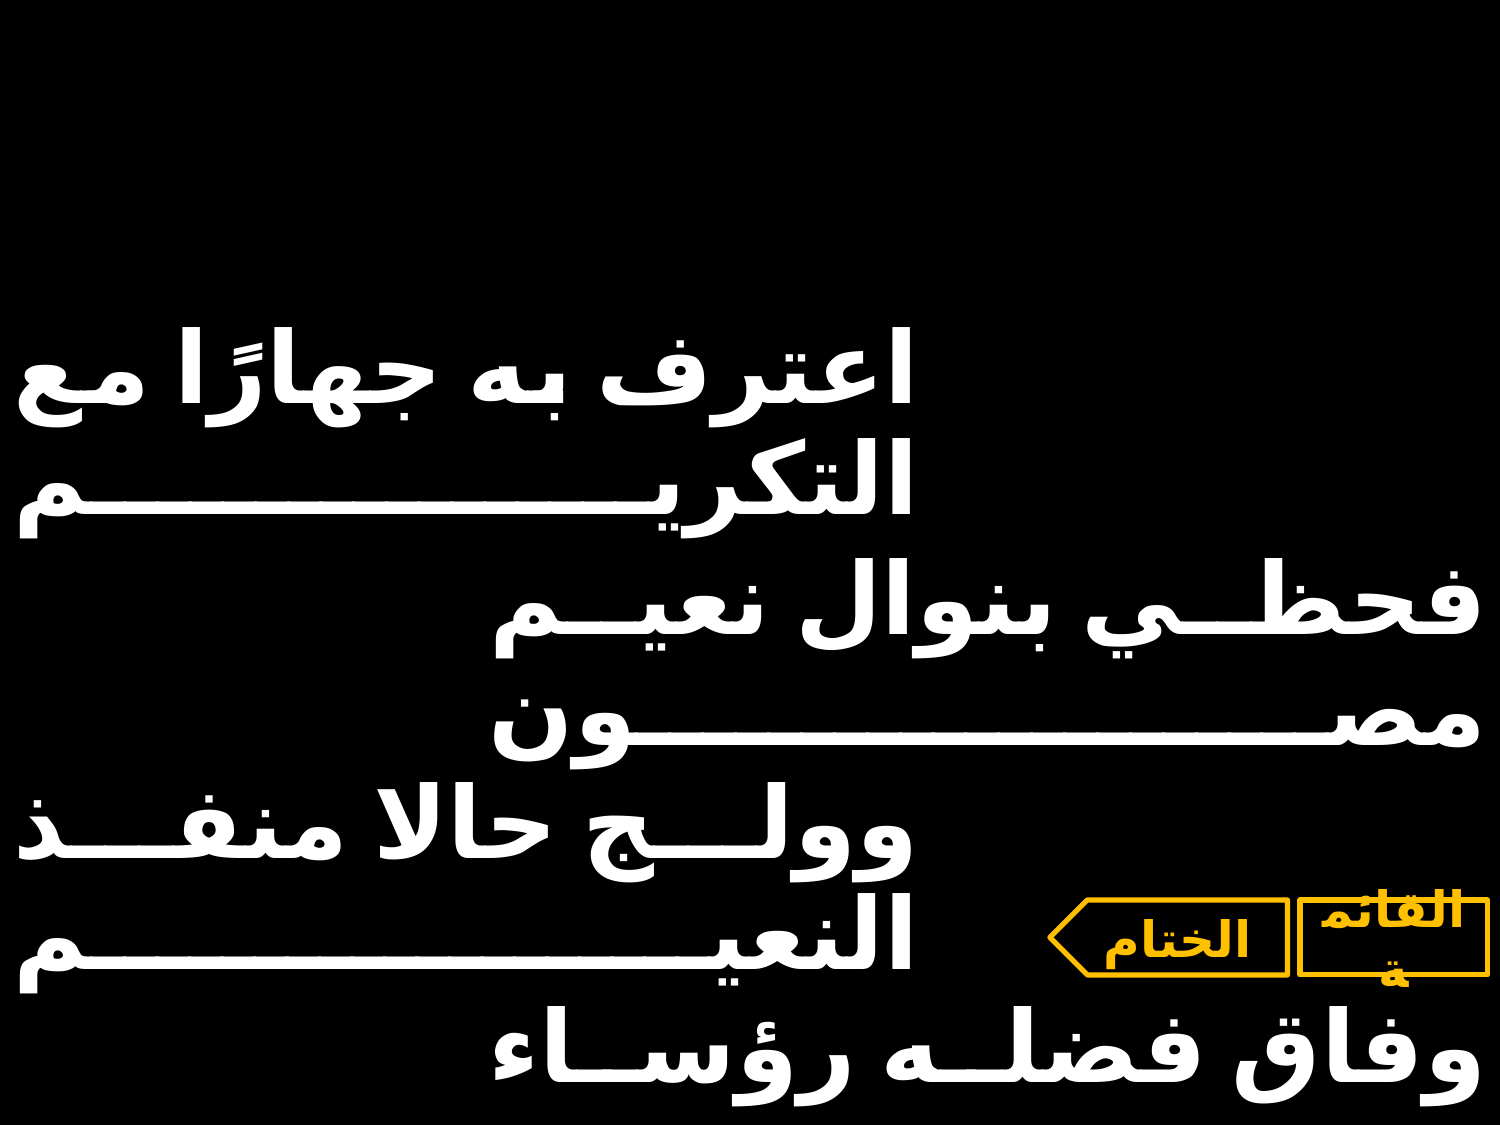

| اعترف به جهارًا مع التكريم |  |  |
| --- | --- | --- |
|  | فحظي بنوال نعيم مصون |  |
| وولج حالا منفذ النعيم |  |  |
|  | وفاق فضله رؤساء صهيون |  |
الختام
القائمة